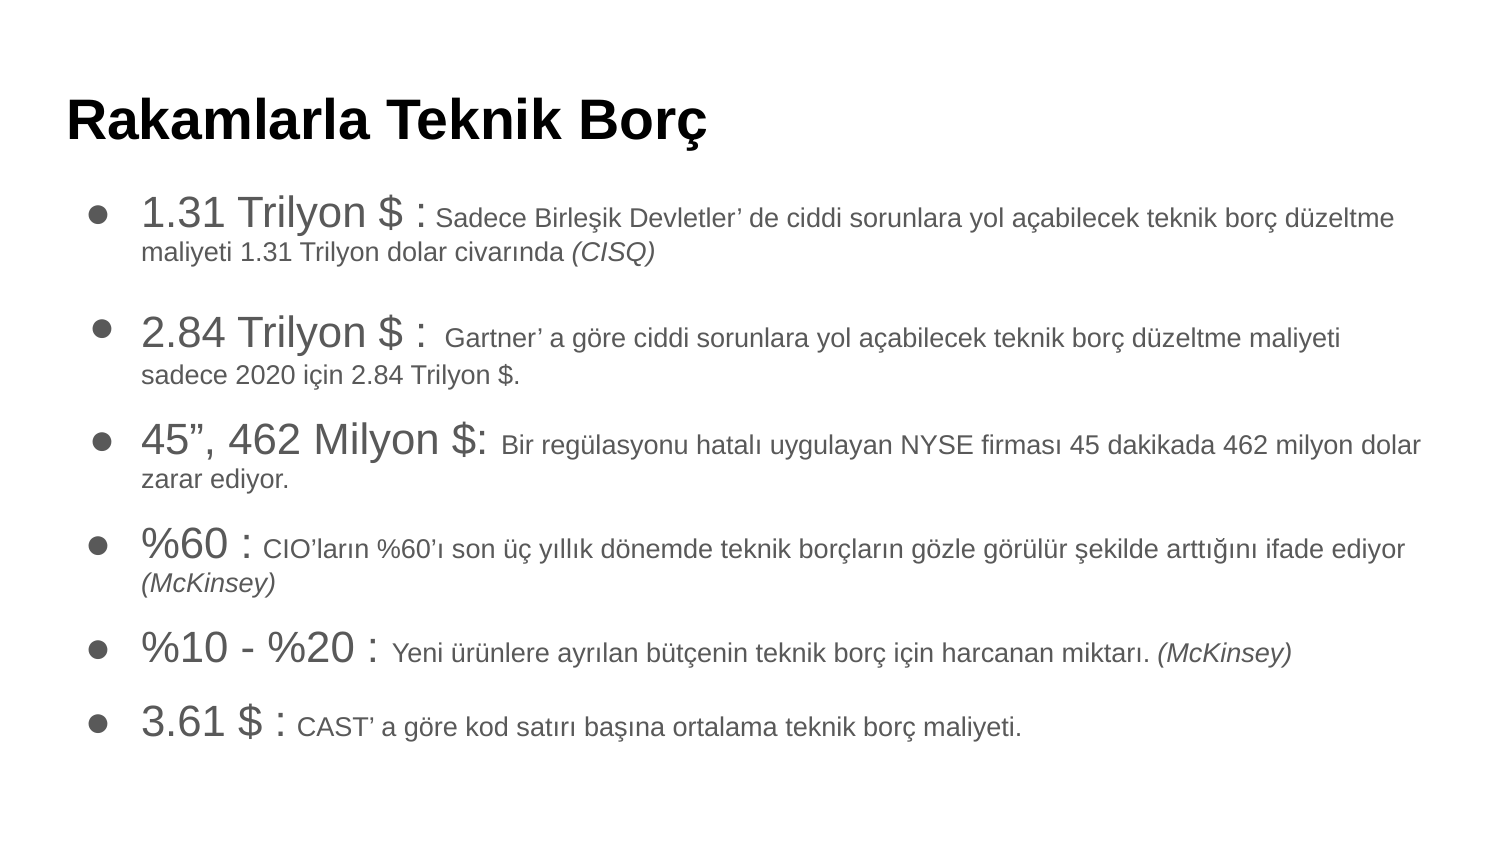

# Rakamlarla Teknik Borç
1.31 Trilyon $ : Sadece Birleşik Devletler’ de ciddi sorunlara yol açabilecek teknik borç düzeltme maliyeti 1.31 Trilyon dolar civarında (CISQ)
2.84 Trilyon $ : Gartner’ a göre ciddi sorunlara yol açabilecek teknik borç düzeltme maliyeti sadece 2020 için 2.84 Trilyon $.
45”, 462 Milyon $: Bir regülasyonu hatalı uygulayan NYSE firması 45 dakikada 462 milyon dolar zarar ediyor.
%60 : CIO’ların %60’ı son üç yıllık dönemde teknik borçların gözle görülür şekilde arttığını ifade ediyor (McKinsey)
%10 - %20 : Yeni ürünlere ayrılan bütçenin teknik borç için harcanan miktarı. (McKinsey)
3.61 $ : CAST’ a göre kod satırı başına ortalama teknik borç maliyeti.